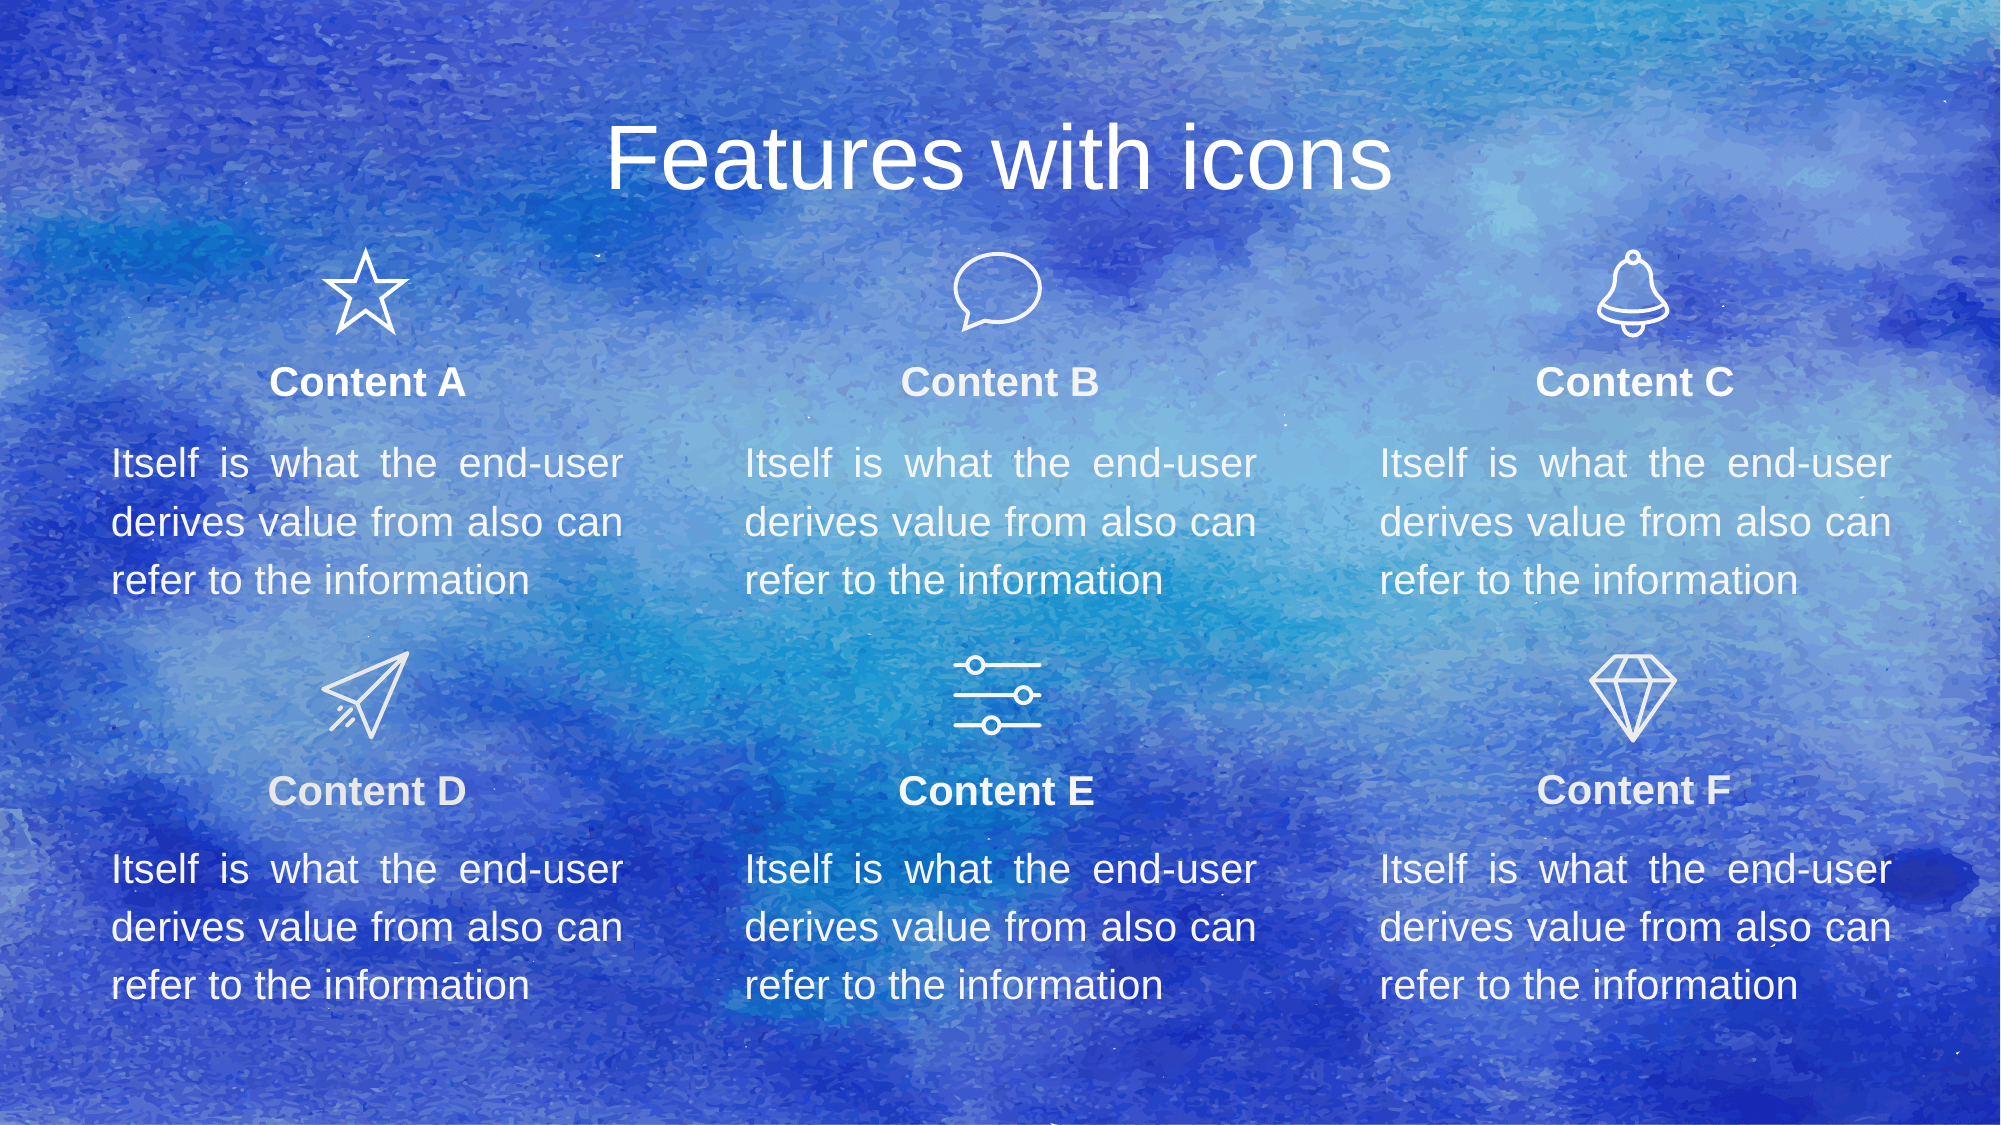

Features with icons

Content C
Content A
Content B
Itself is what the end-user derives value from also can refer to the information
Itself is what the end-user derives value from also can refer to the information
Itself is what the end-user derives value from also can refer to the information

Content F
Content D
Content E
Itself is what the end-user derives value from also can refer to the information
Itself is what the end-user derives value from also can refer to the information
Itself is what the end-user derives value from also can refer to the information